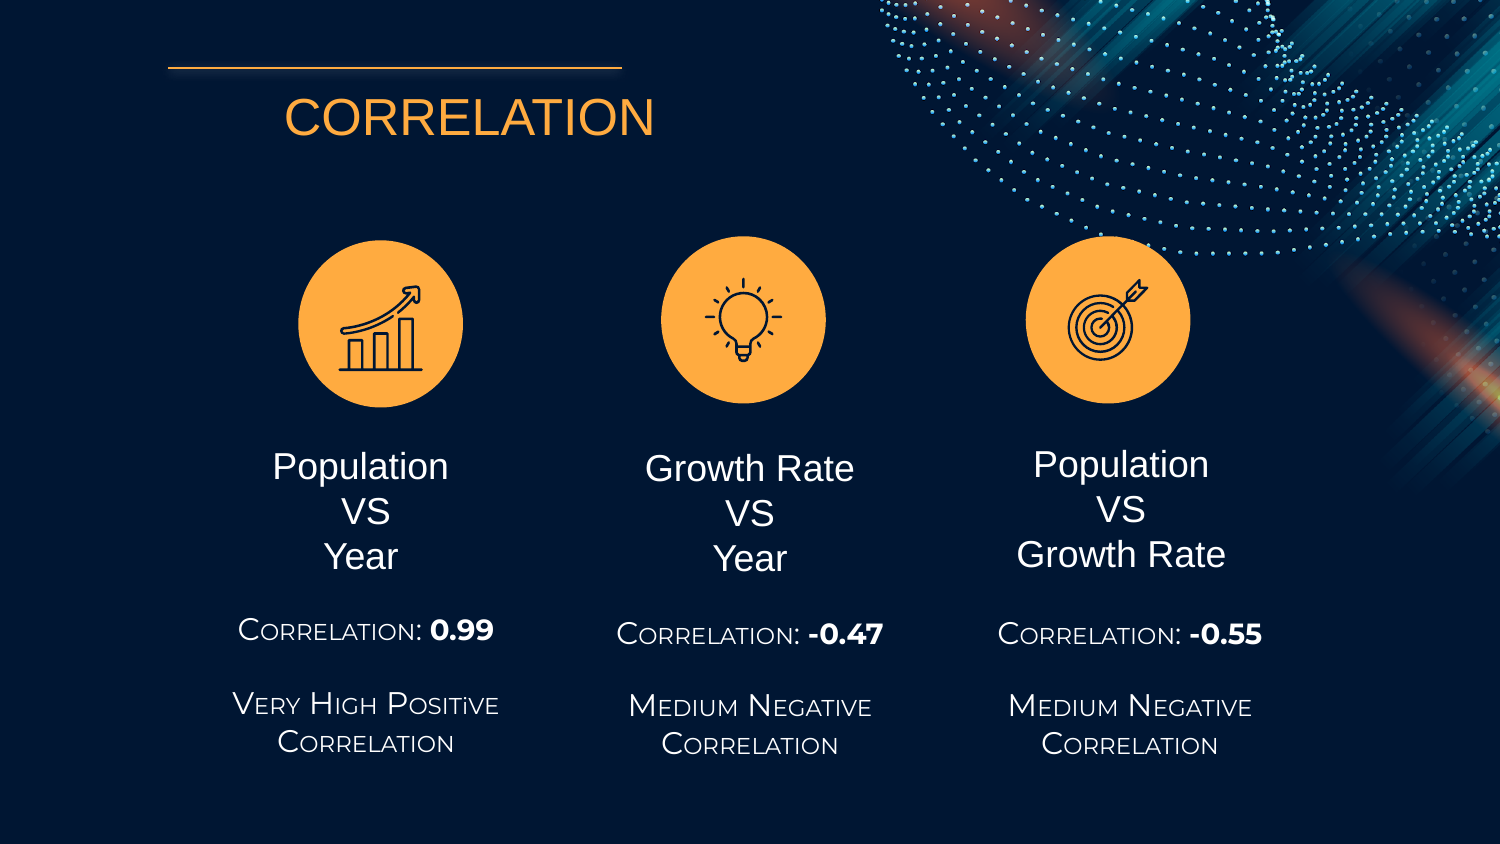

# CORRELATION

Population
VS
Growth Rate
Population
VS
Year
Growth Rate
VS
Year
CORRELATION: 0.99

VERY HIGH POSITiVE CORRELATION
CORRELATION: -0.47

MEDIUM NEGATIVE CORRELATION
CORRELATION: -0.55

MEDIUM NEGATIVE CORRELATION